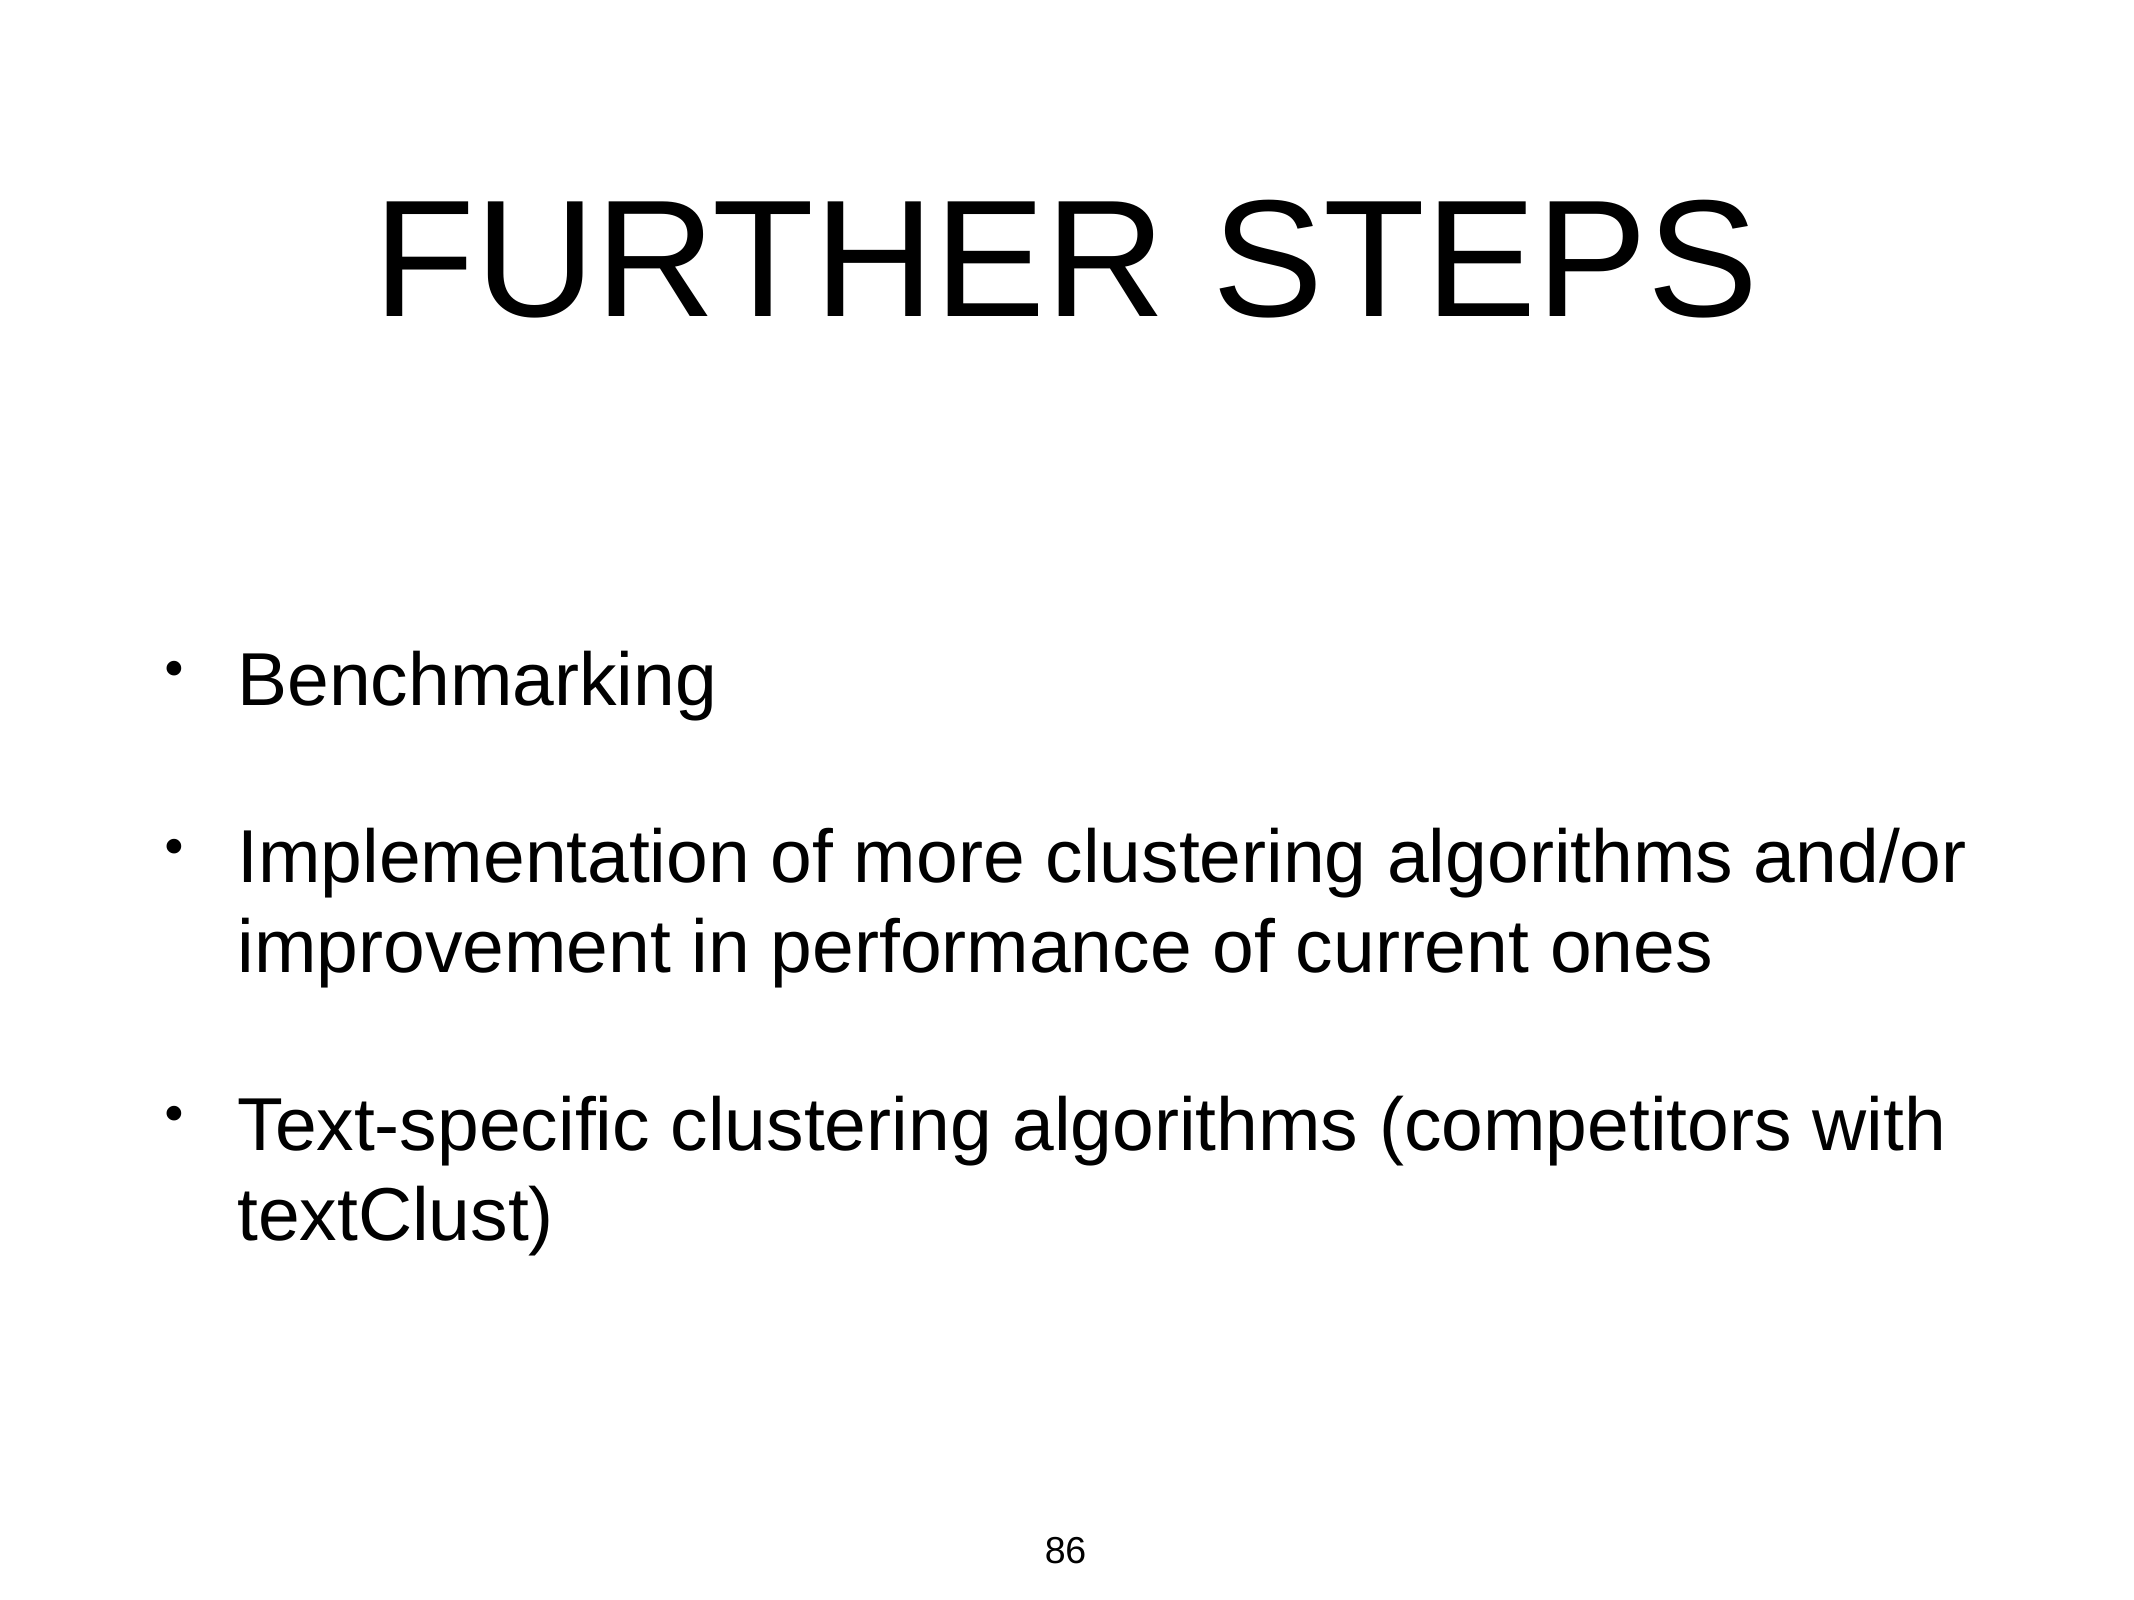

# FURTHER STEPS
Benchmarking
Implementation of more clustering algorithms and/or improvement in performance of current ones
Text-specific clustering algorithms (competitors with textClust)
86